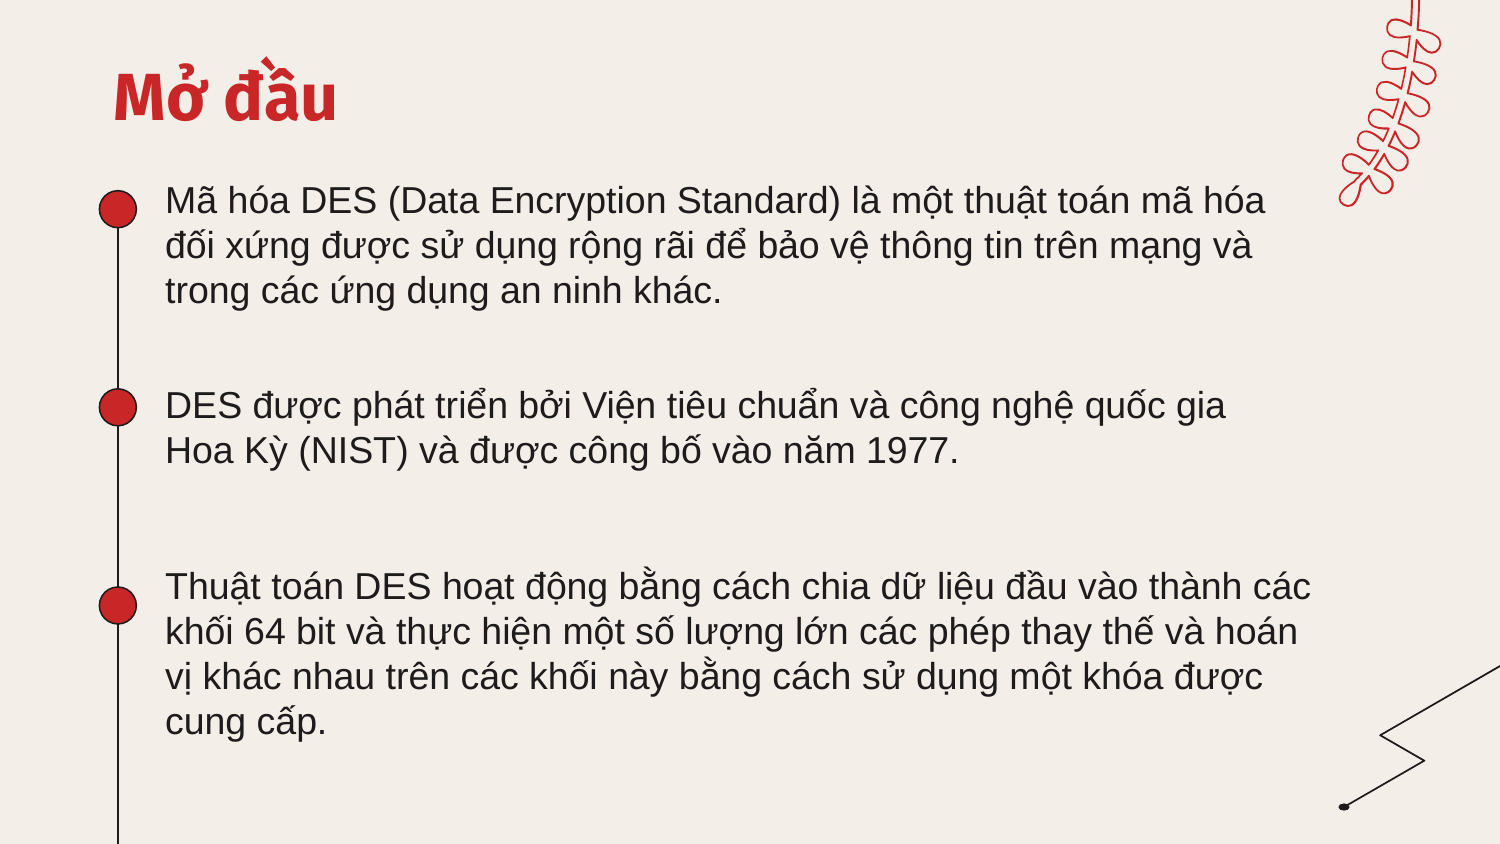

# Mở đầu
Mã hóa DES (Data Encryption Standard) là một thuật toán mã hóa đối xứng được sử dụng rộng rãi để bảo vệ thông tin trên mạng và trong các ứng dụng an ninh khác.

DES được phát triển bởi Viện tiêu chuẩn và công nghệ quốc gia Hoa Kỳ (NIST) và được công bố vào năm 1977.
Thuật toán DES hoạt động bằng cách chia dữ liệu đầu vào thành các khối 64 bit và thực hiện một số lượng lớn các phép thay thế và hoán vị khác nhau trên các khối này bằng cách sử dụng một khóa được cung cấp.